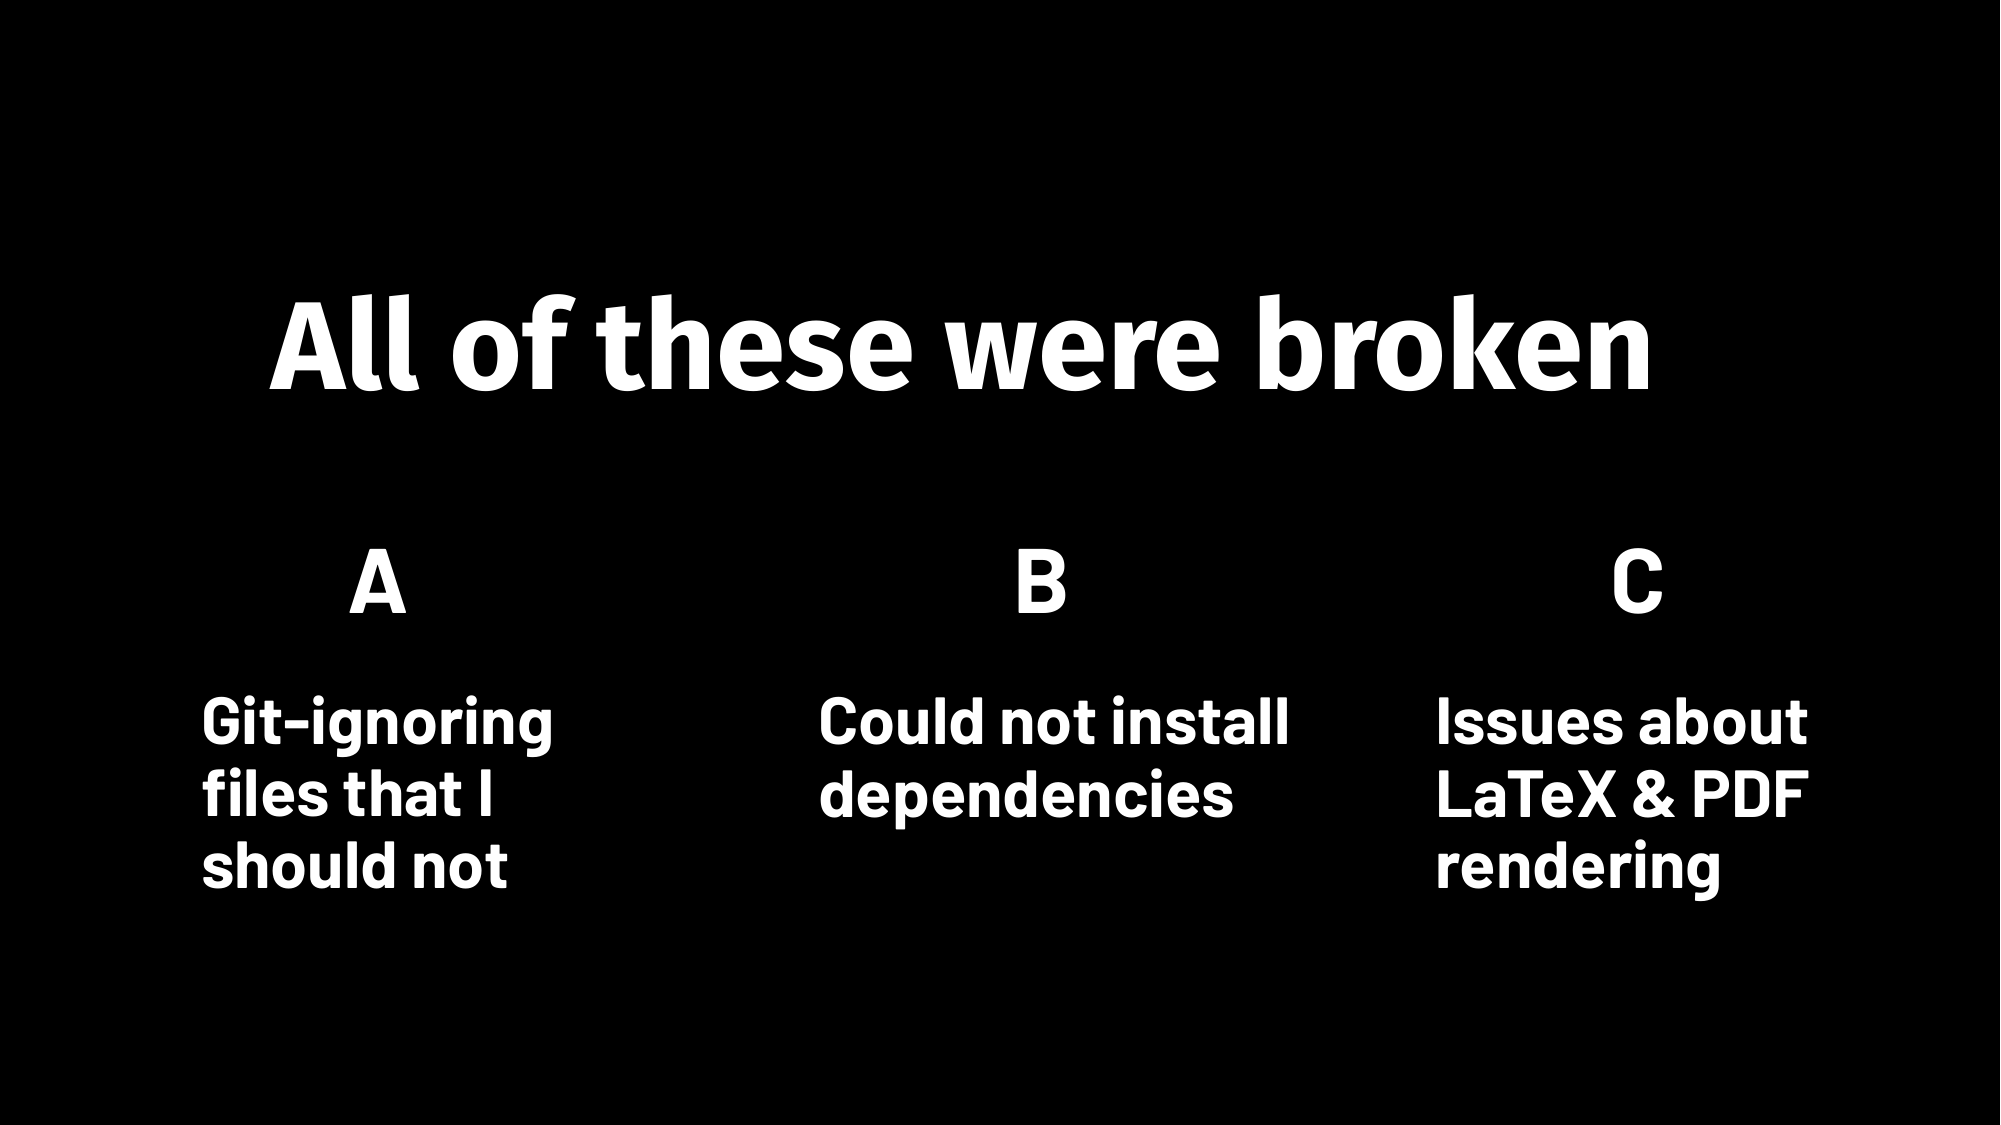

# All of these were broken
A
B
C
Git-ignoring files that I should not
Could not install dependencies
Issues about LaTeX & PDF rendering